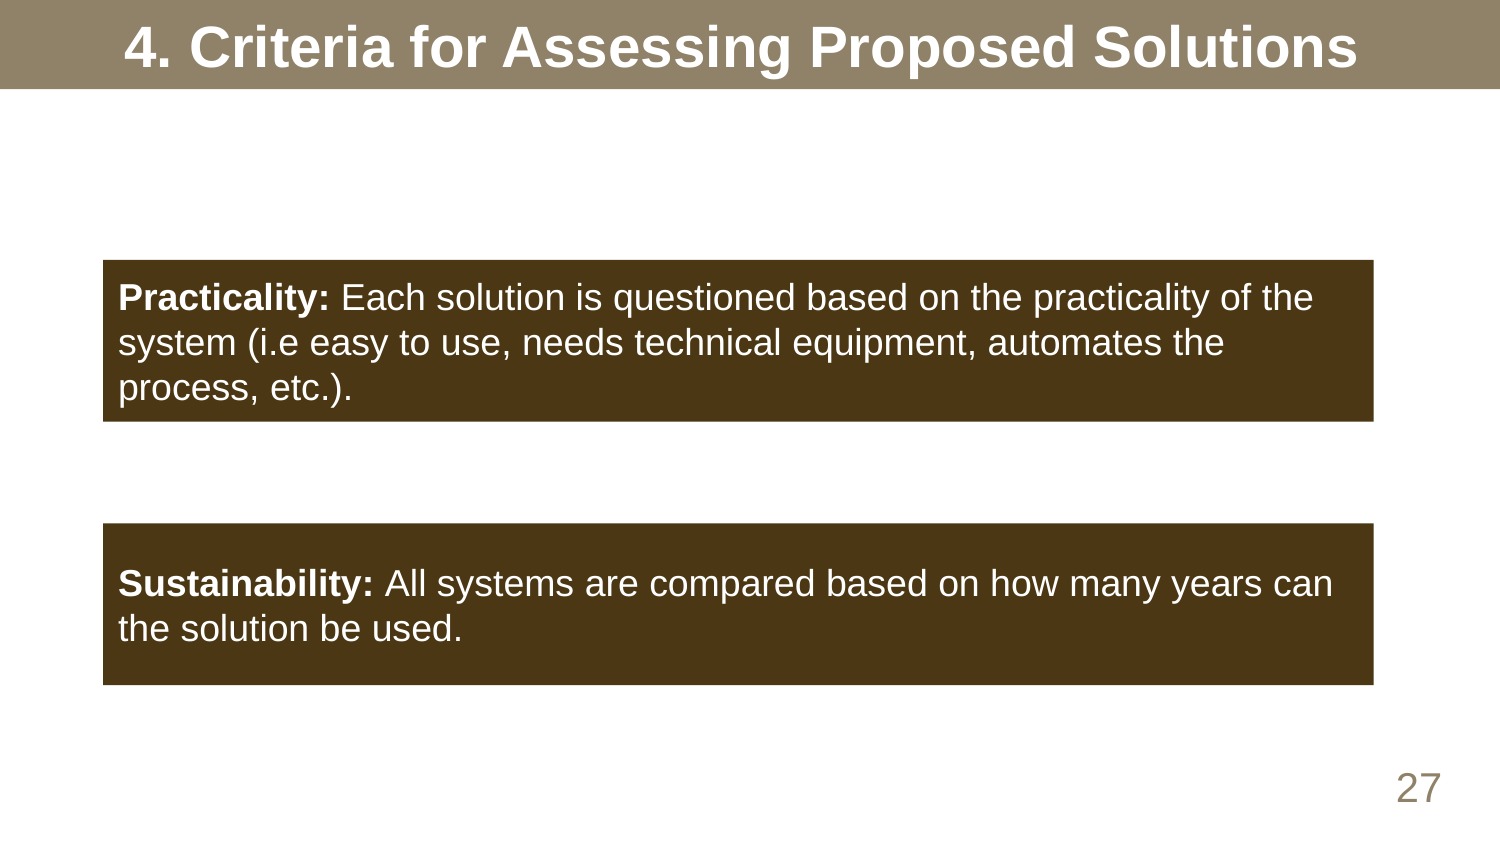

# 4. Criteria for Assessing Proposed Solutions
Practicality: Each solution is questioned based on the practicality of the system (i.e easy to use, needs technical equipment, automates the process, etc.).
Sustainability: All systems are compared based on how many years can the solution be used.
27